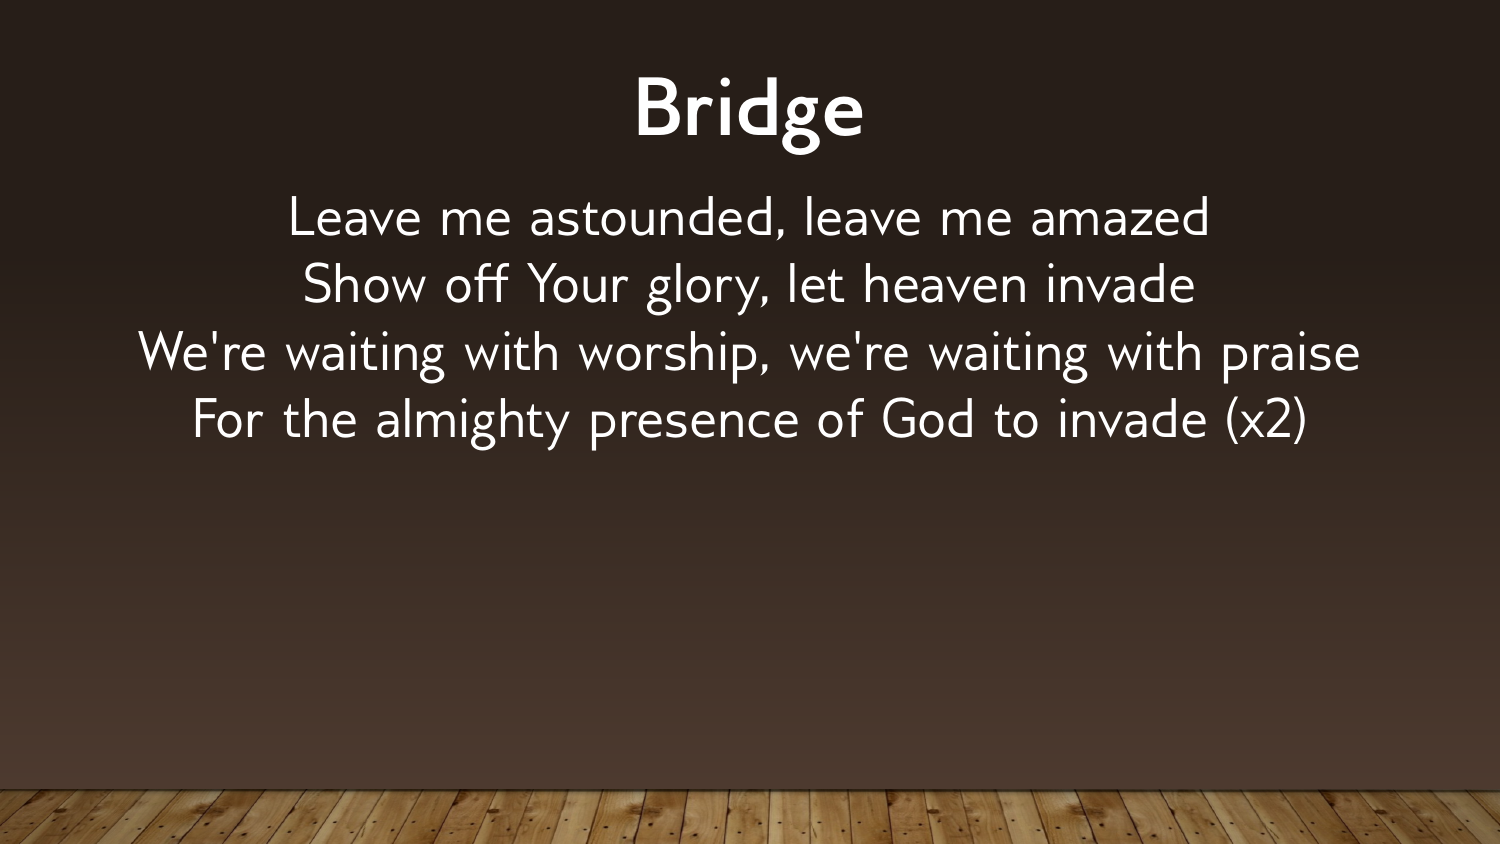

Bridge
Leave me astounded, leave me amazed
Show off Your glory, let heaven invade
We're waiting with worship, we're waiting with praise
For the almighty presence of God to invade (x2)